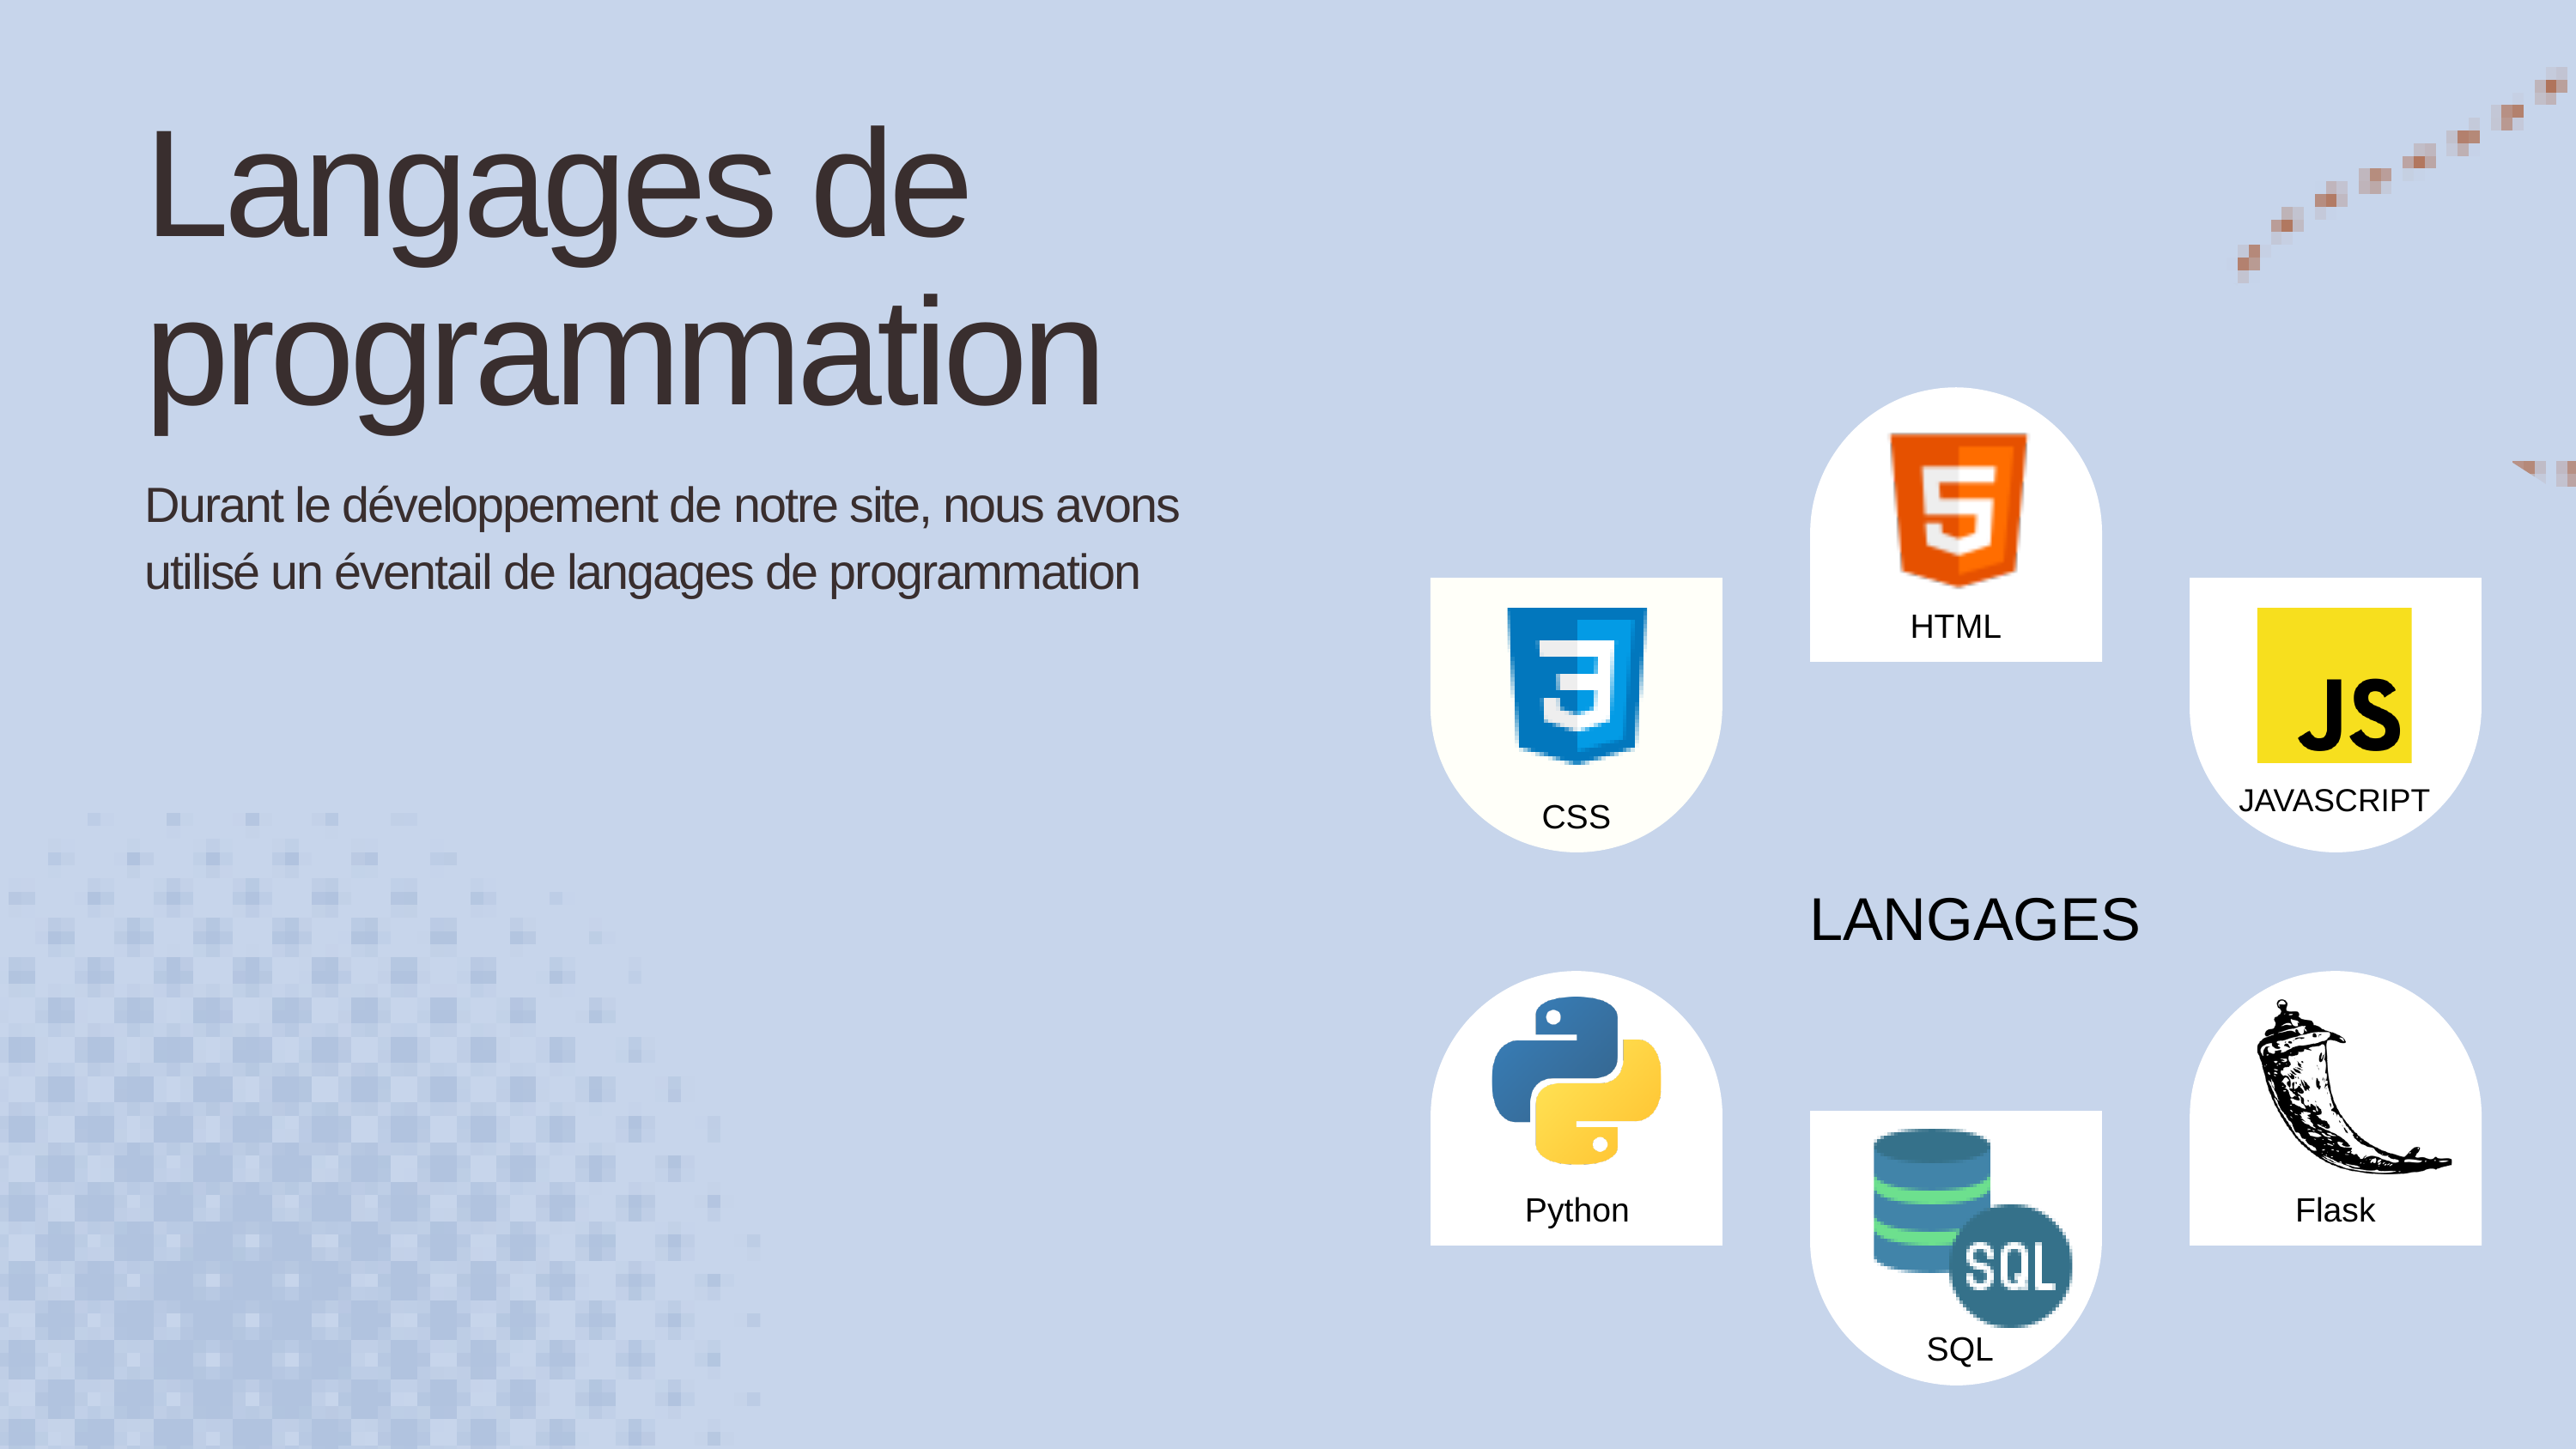

Langages de programmation

Durant le développement de notre site, nous avons utilisé un éventail de langages de programmation

HTML

JAVASCRIPT
CSS

LANGAGES

Flask
Python
SQL